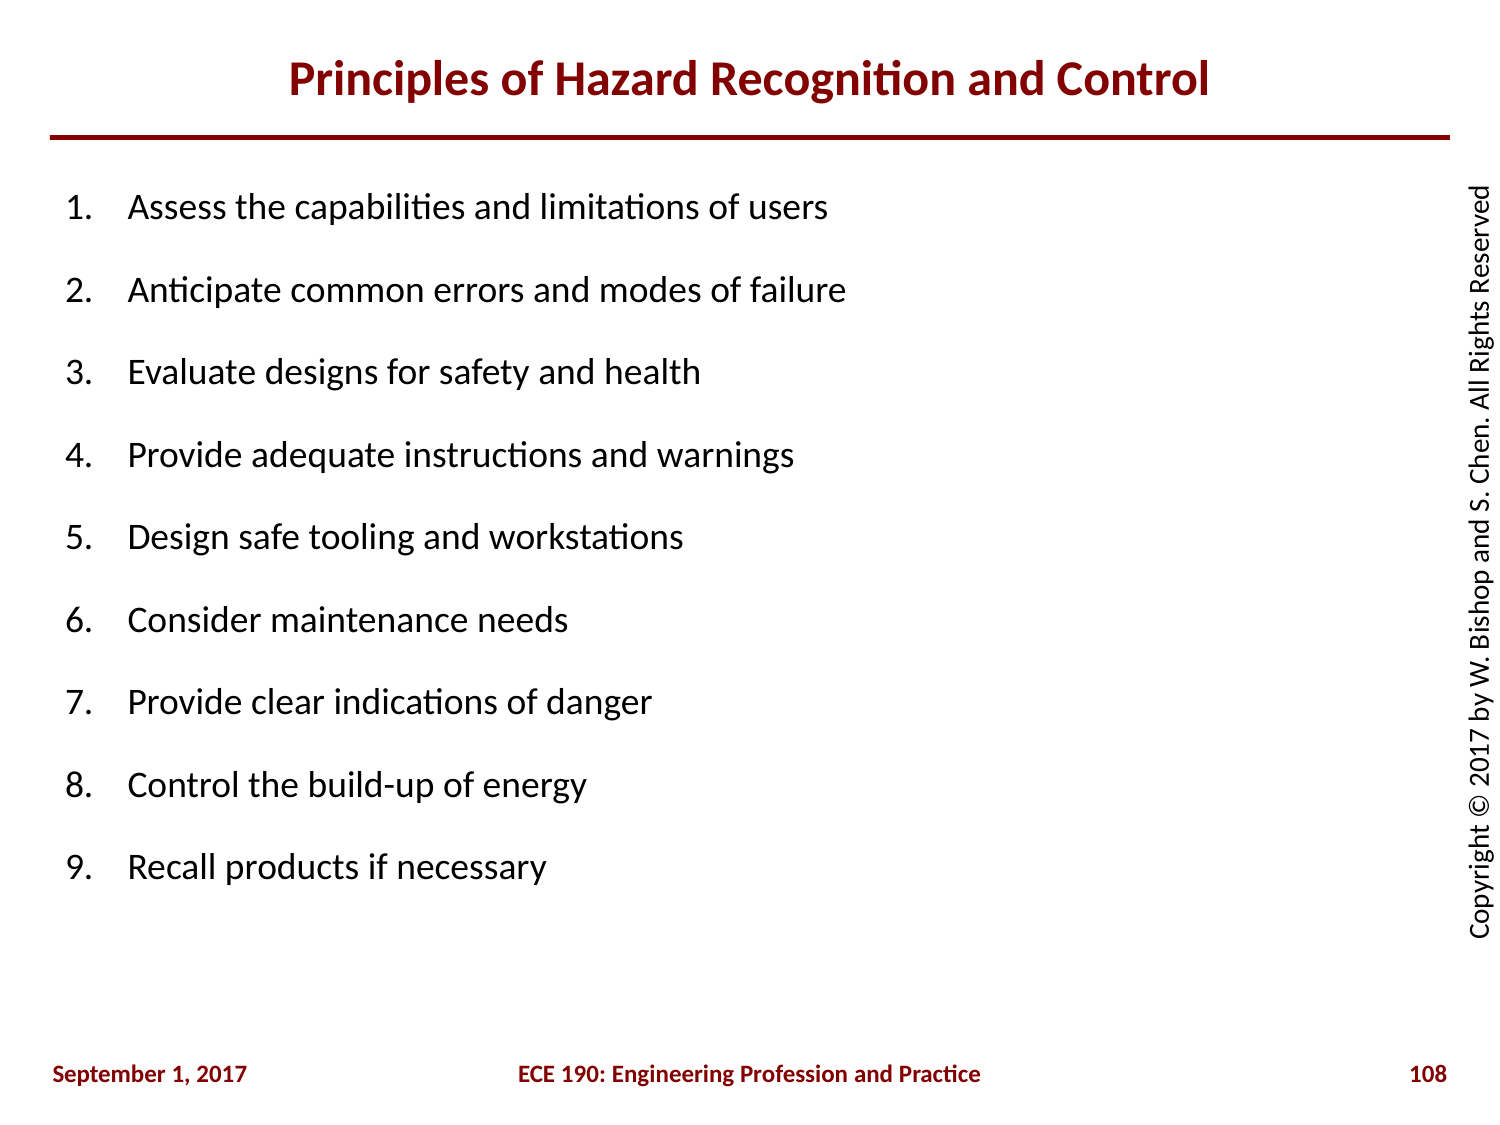

# Principles of Hazard Recognition and Control
Assess the capabilities and limitations of users
Anticipate common errors and modes of failure
Evaluate designs for safety and health
Provide adequate instructions and warnings
Design safe tooling and workstations
Consider maintenance needs
Provide clear indications of danger
Control the build-up of energy
Recall products if necessary
September 1, 2017
ECE 190: Engineering Profession and Practice
108